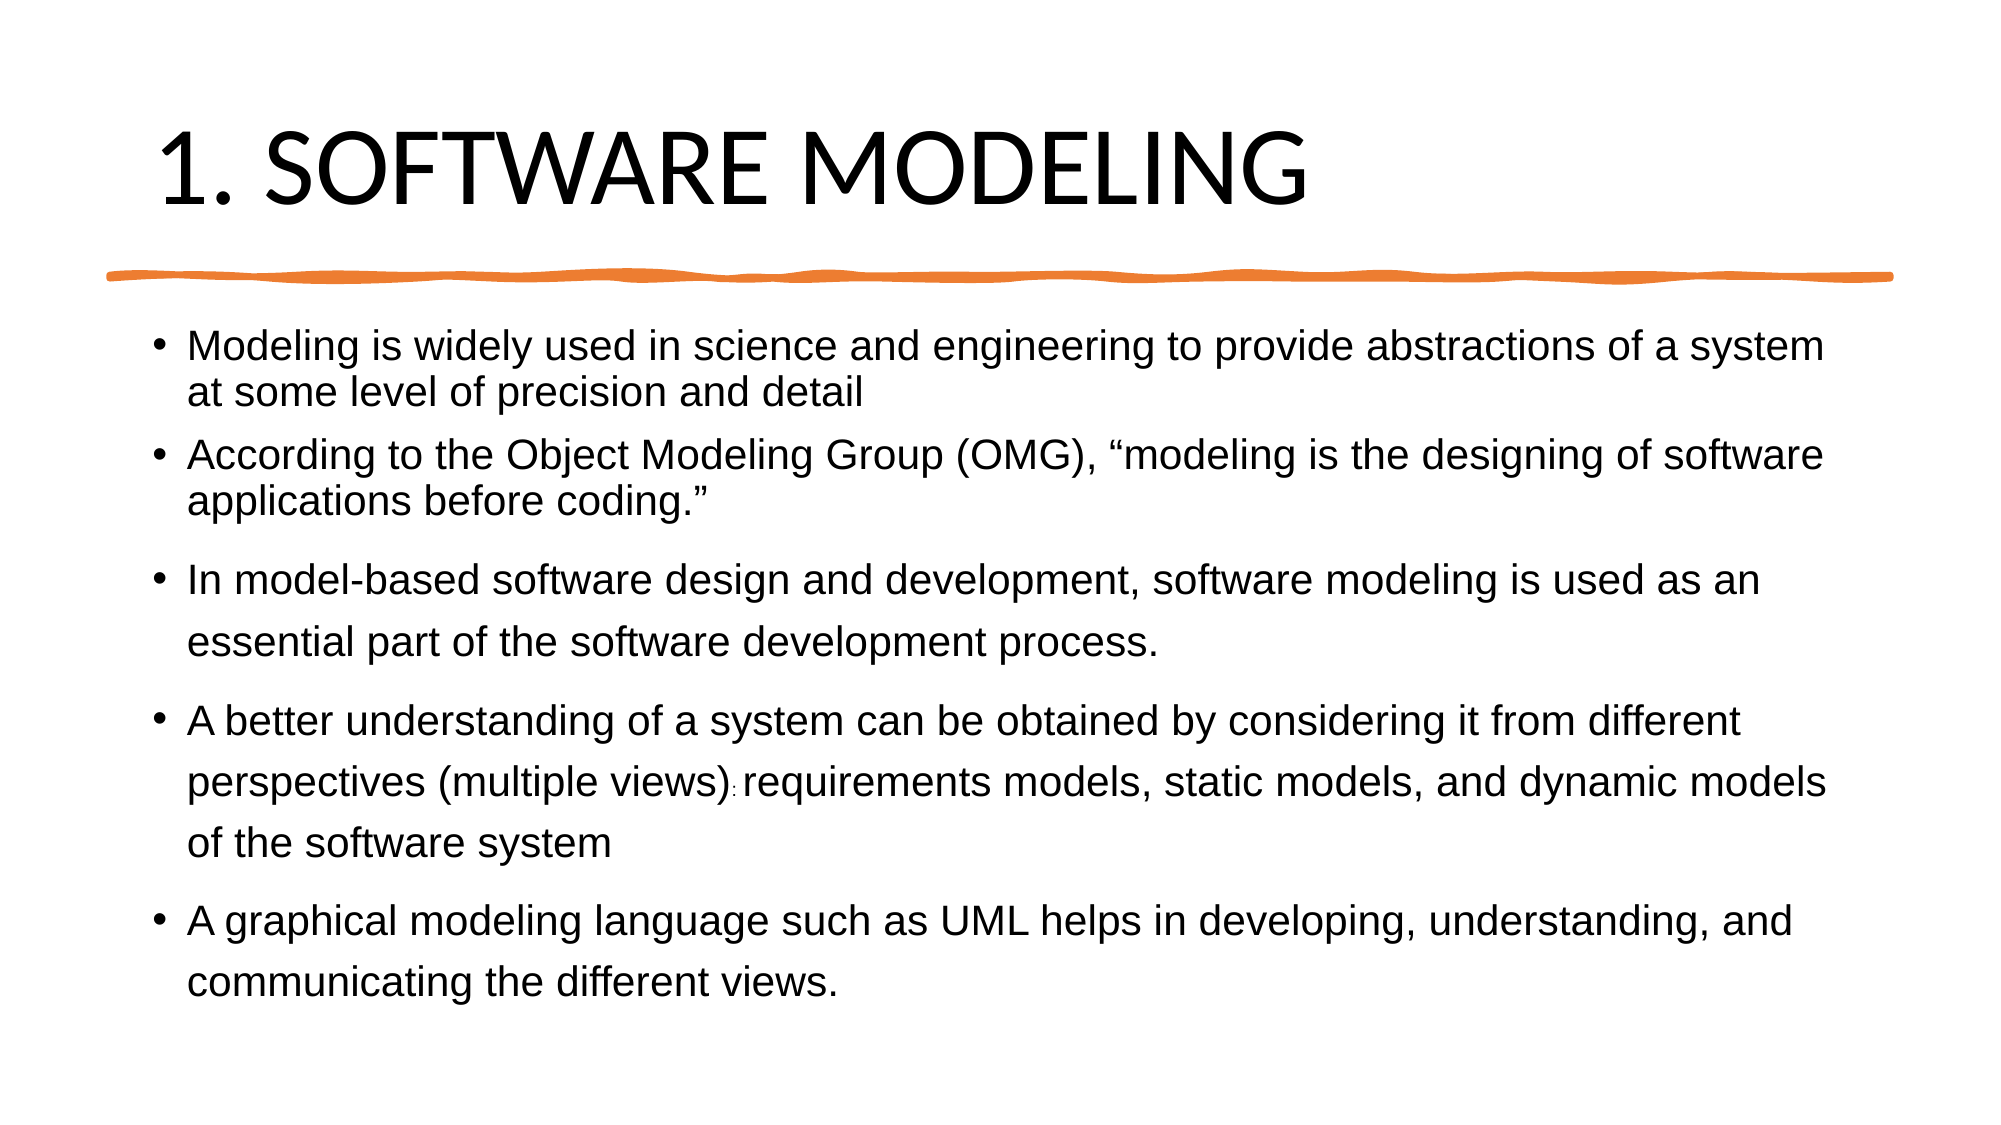

# 1. SOFTWARE MODELING

Modeling is widely used in science and engineering to provide abstractions of a system at some level of precision and detail
According to the Object Modeling Group (OMG), “modeling is the designing of software applications before coding.”
In model-based software design and development, software modeling is used as an essential part of the software development process.
A better understanding of a system can be obtained by considering it from different perspectives (multiple views): requirements models, static models, and dynamic models of the software system
A graphical modeling language such as UML helps in developing, understanding, and communicating the different views.